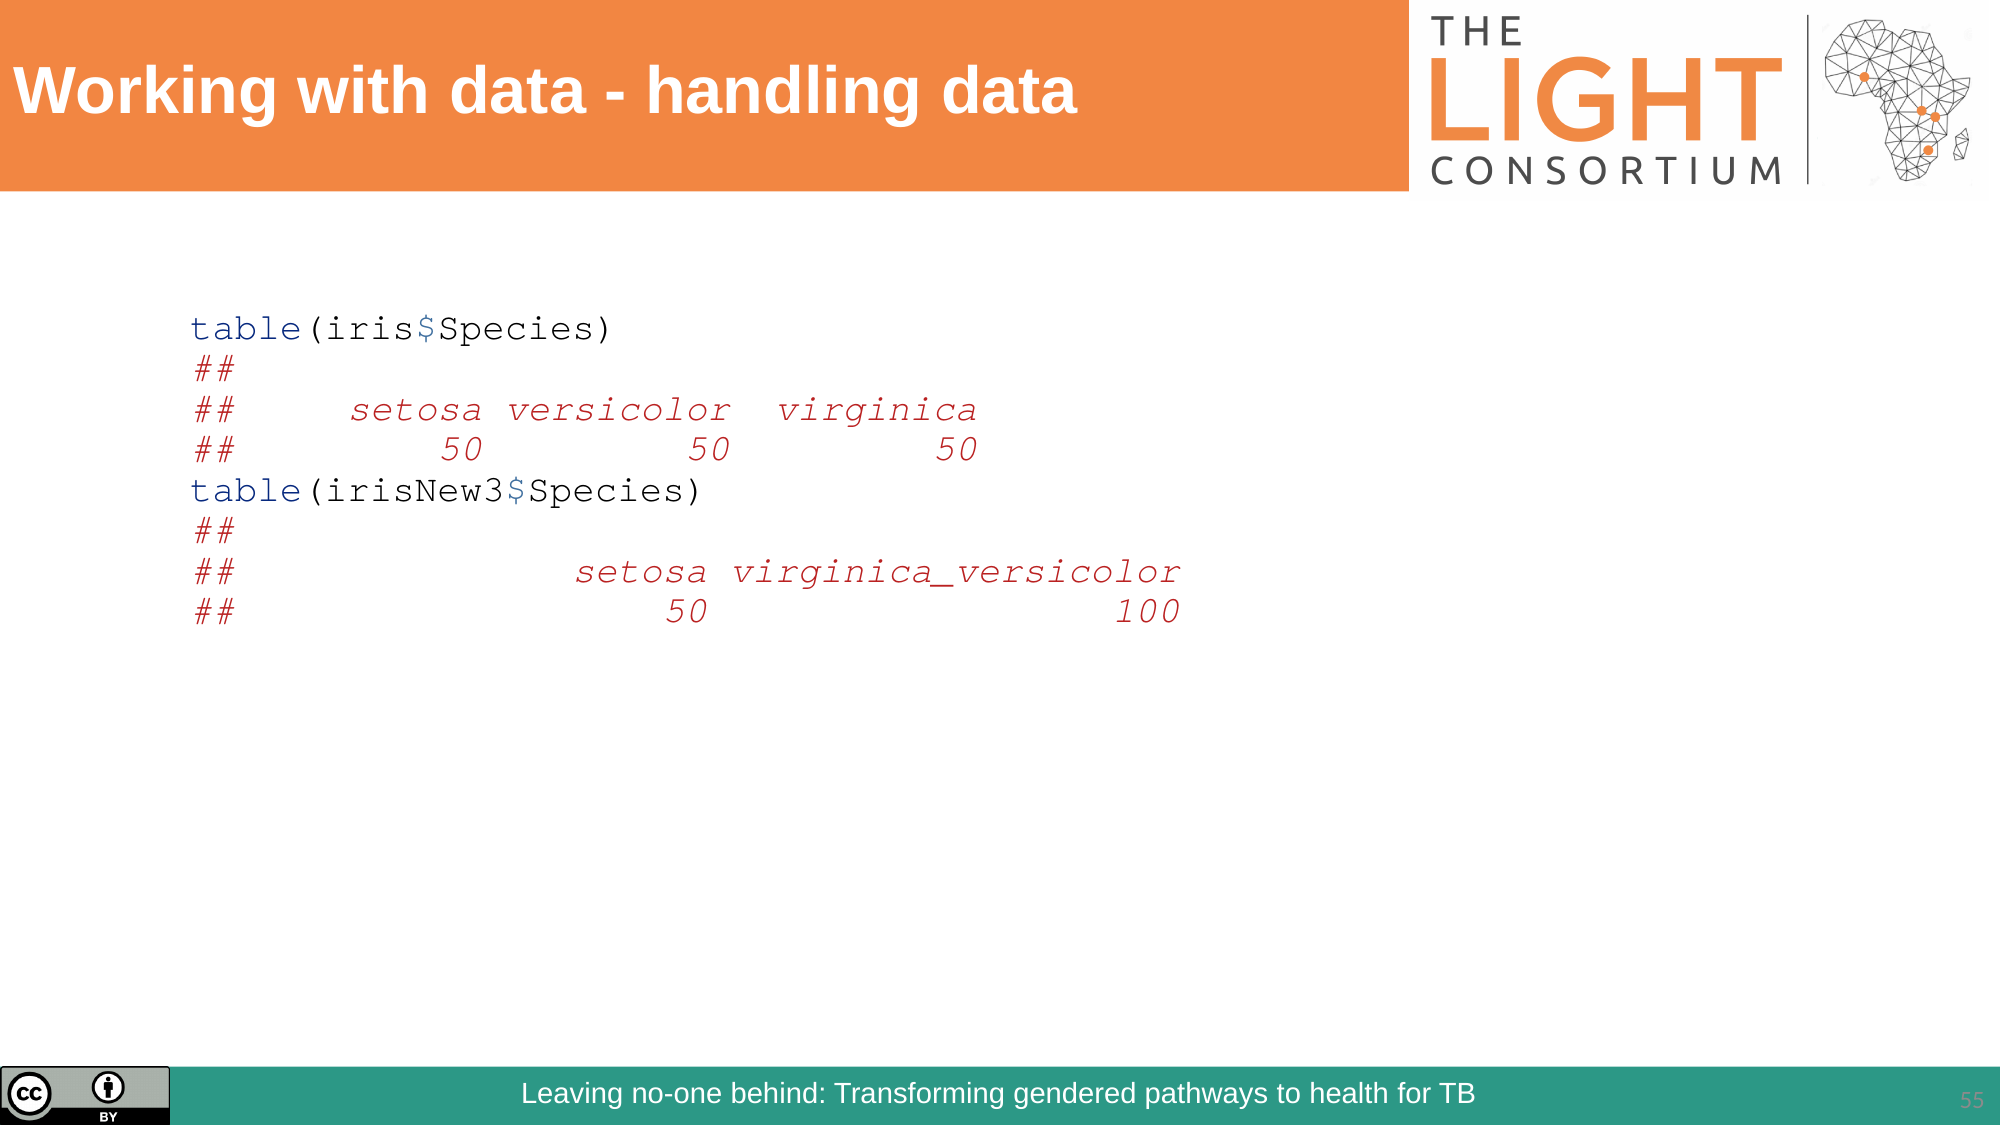

# Working with data - handling data
table(iris$Species)
##
##     setosa versicolor  virginica
##         50         50         50
table(irisNew3$Species)
##
##               setosa virginica_versicolor
##                   50                  100
55